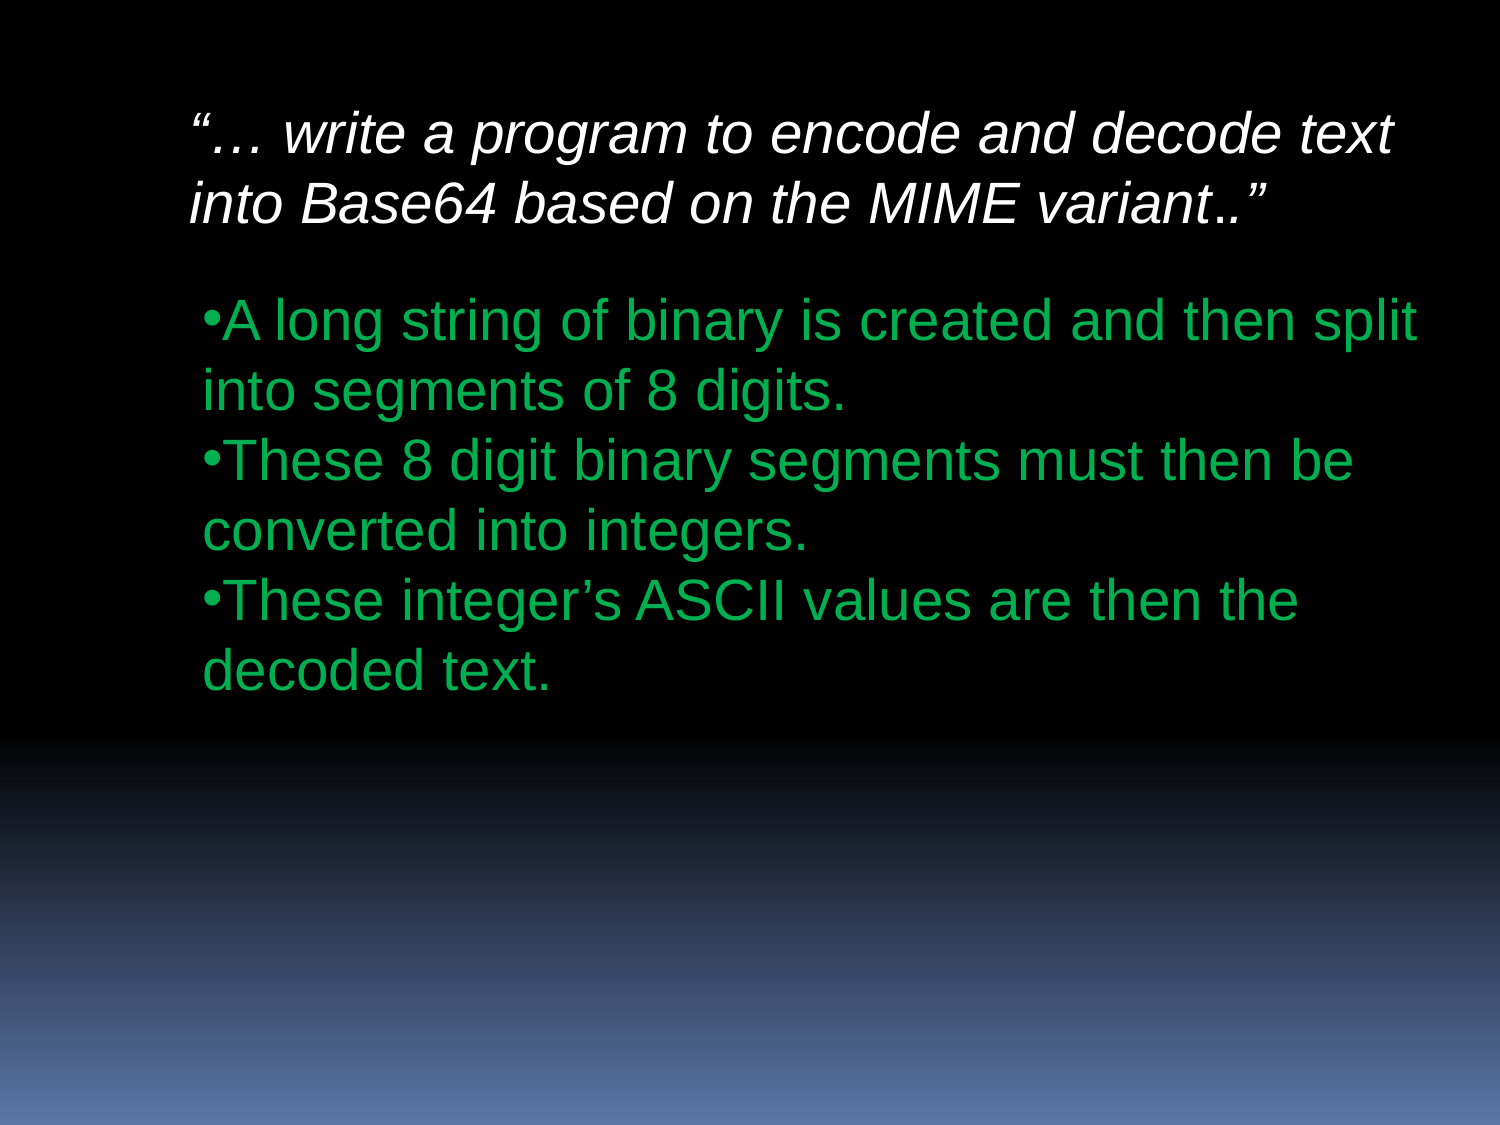

“… write a program to encode and decode text into Base64 based on the MIME variant..”
A long string of binary is created and then split into segments of 8 digits.
These 8 digit binary segments must then be converted into integers.
These integer’s ASCII values are then the  decoded text.